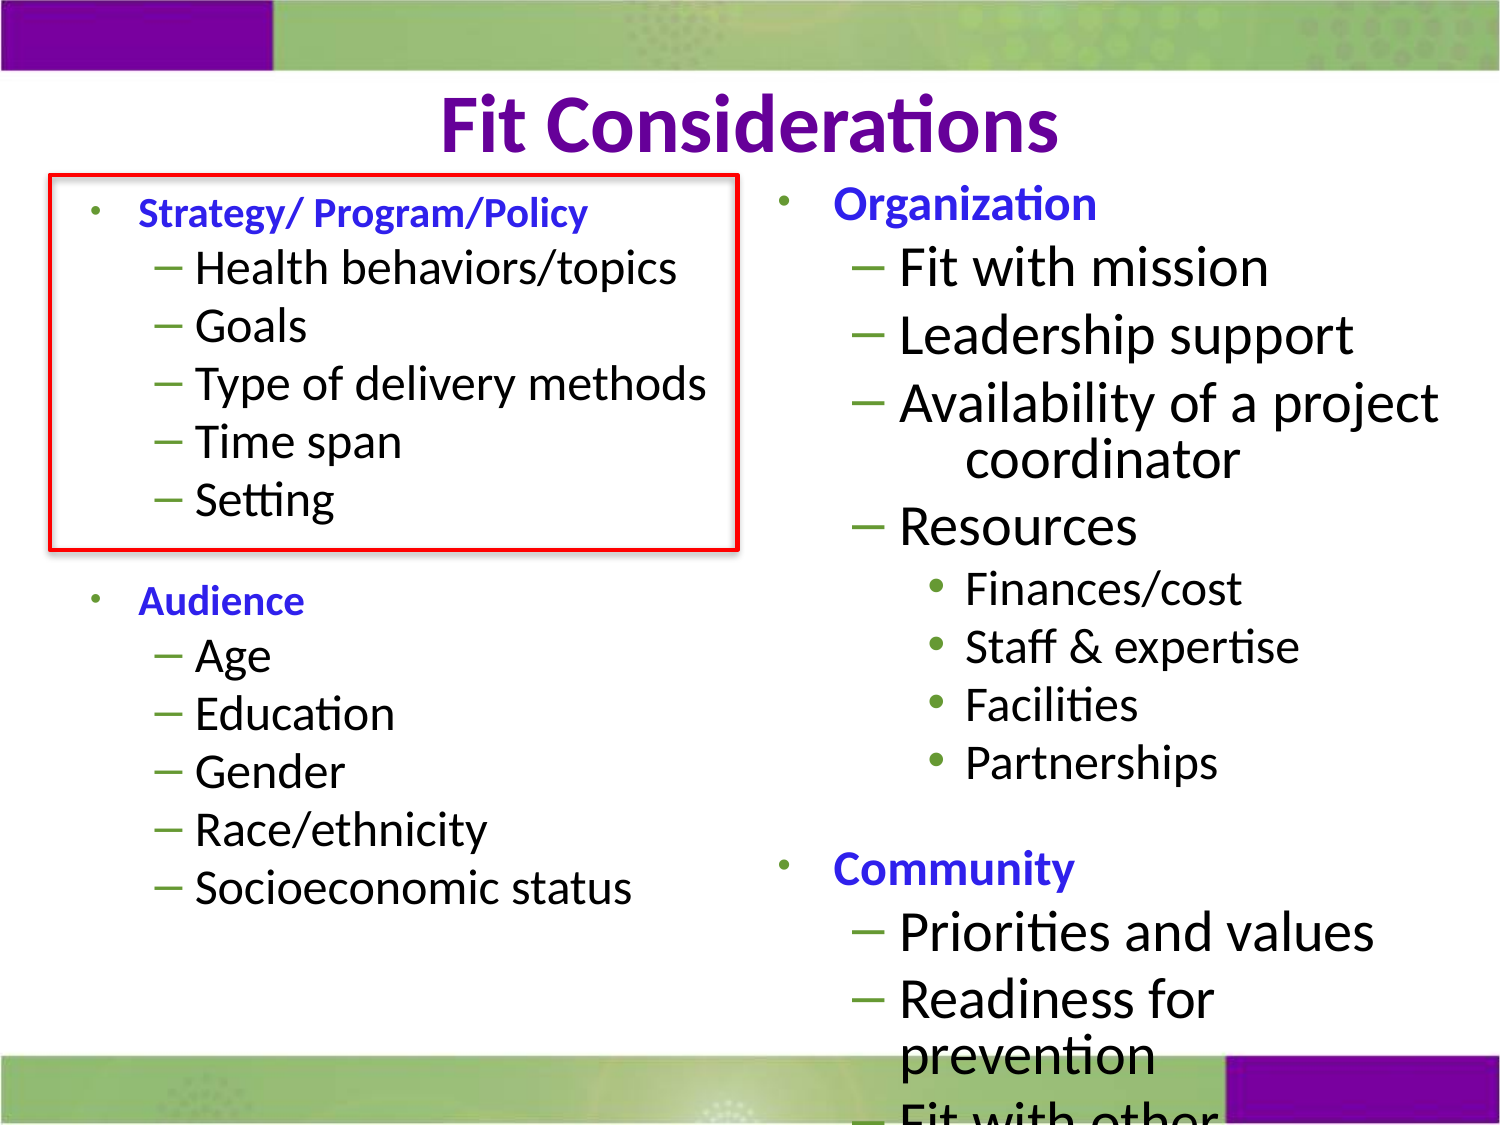

# Fit Considerations

Organization
Fit with mission
Leadership support
Availability of a project      coordinator
Resources
Finances/cost
Staff & expertise
Facilities
Partnerships
Community
Priorities and values
Readiness for prevention
Fit with other programs
Strategy/ Program/Policy
Health behaviors/topics
Goals
Type of delivery methods
Time span
Setting
Audience
Age
Education
Gender
Race/ethnicity
Socioeconomic status